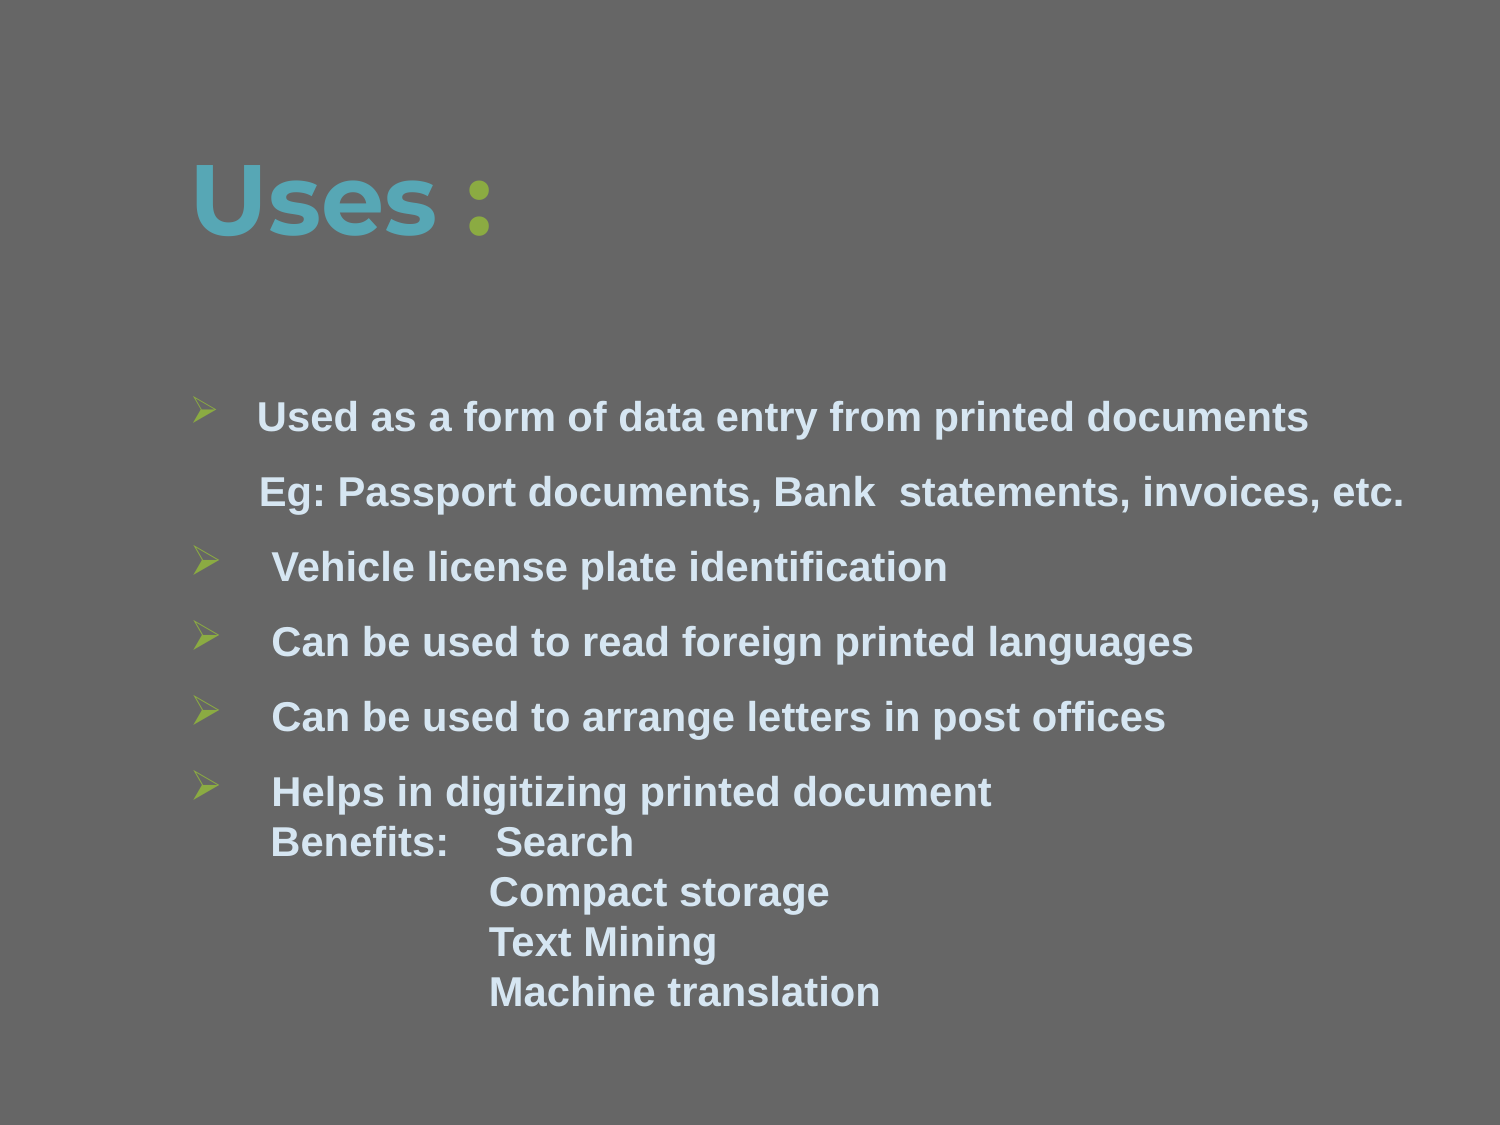

# Uses :
   Used as a form of data entry from printed documents
      Eg: Passport documents, Bank  statements, invoices, etc.
    Vehicle license plate identification
    Can be used to read foreign printed languages
    Can be used to arrange letters in post offices
    Helps in digitizing printed document
       Benefits:    Search
                          Compact storage
                          Text Mining
                          Machine translation